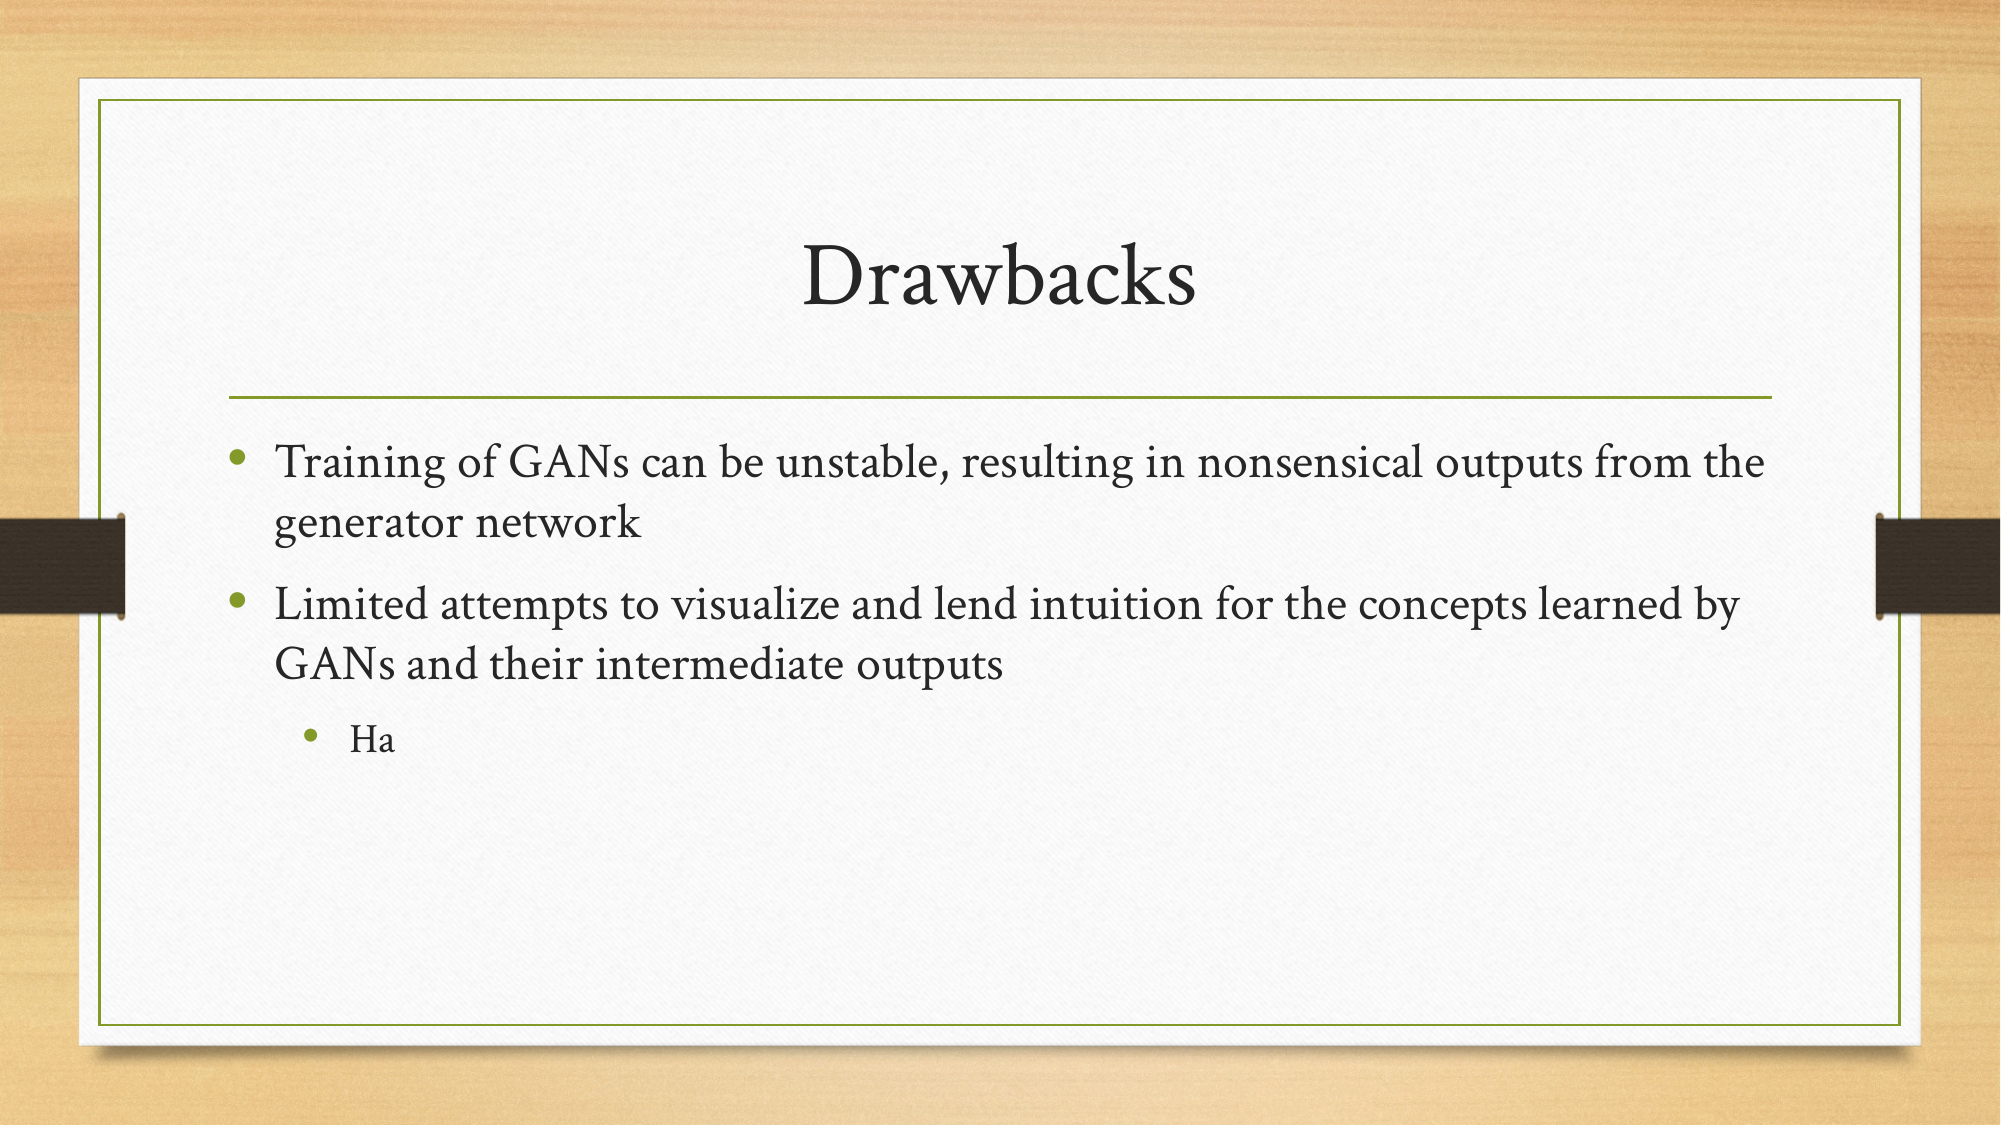

# Drawbacks
Training of GANs can be unstable, resulting in nonsensical outputs from the generator network
Limited attempts to visualize and lend intuition for the concepts learned by GANs and their intermediate outputs
Ha